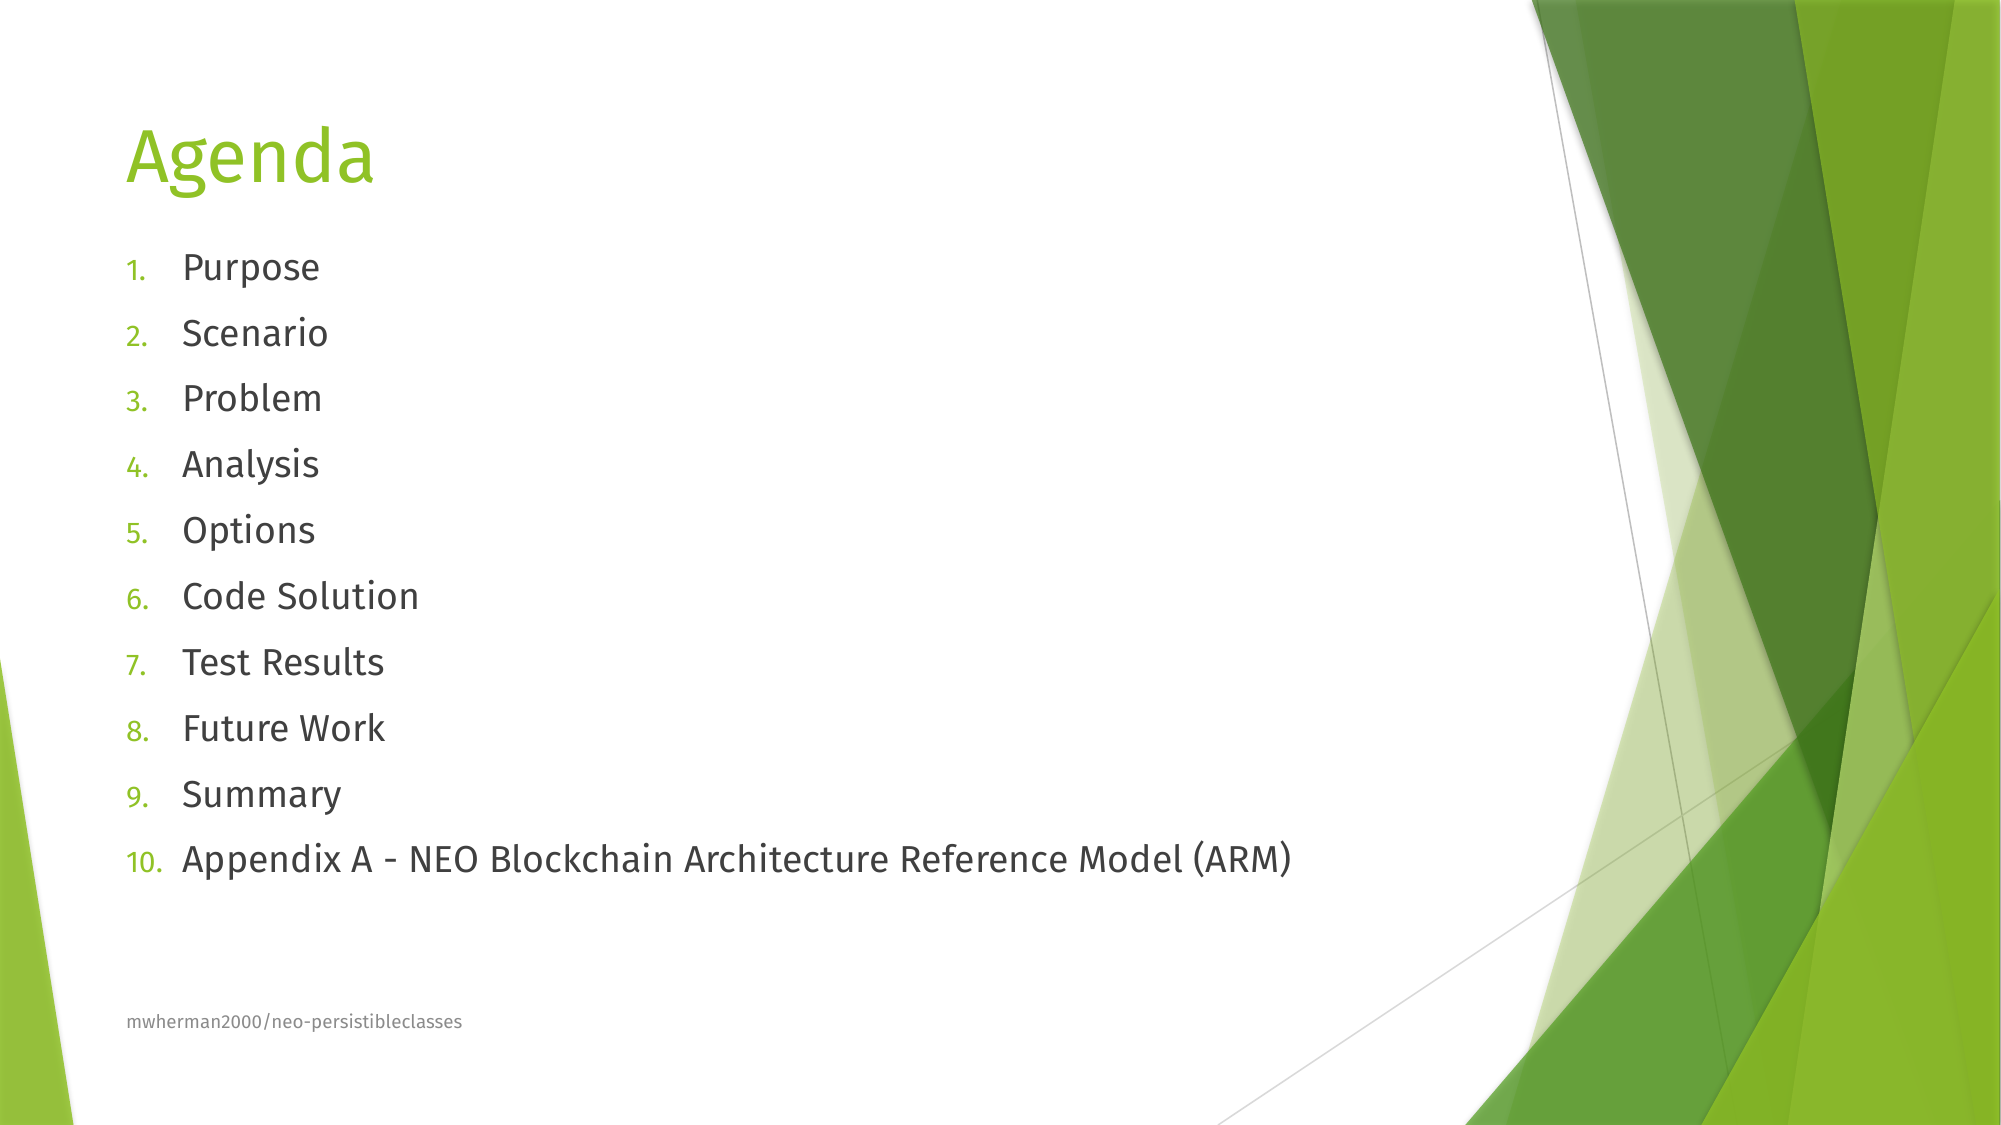

# Agenda
Purpose
Scenario
Problem
Analysis
Options
Code Solution
Test Results
Future Work
Summary
Appendix A - NEO Blockchain Architecture Reference Model (ARM)
mwherman2000/neo-persistibleclasses